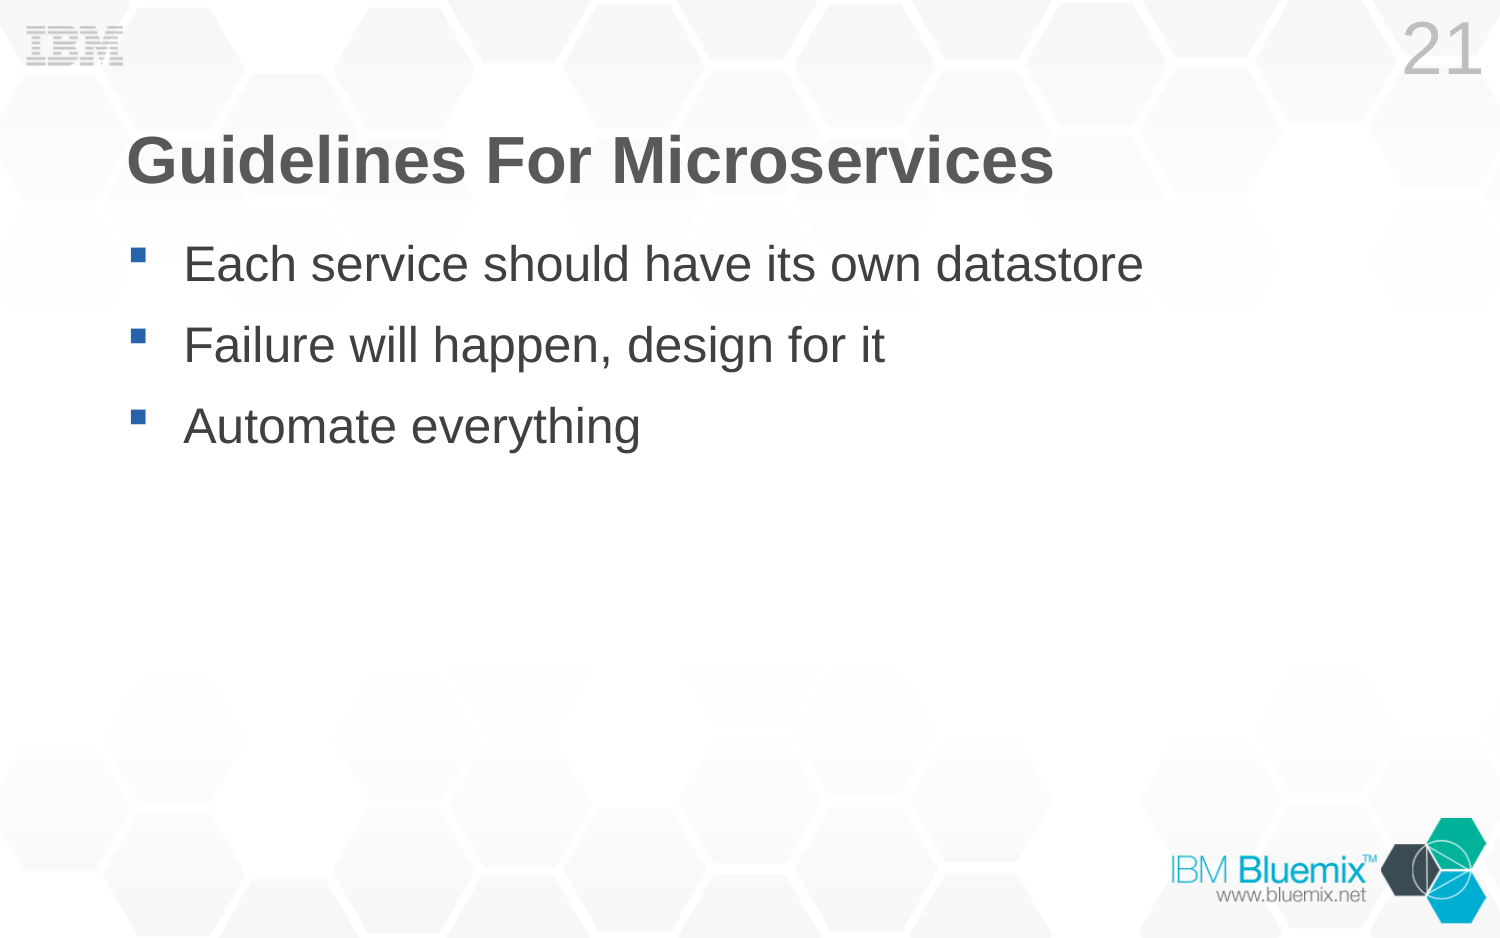

21
# Guidelines For Microservices
Each service should have its own datastore
Failure will happen, design for it
Automate everything